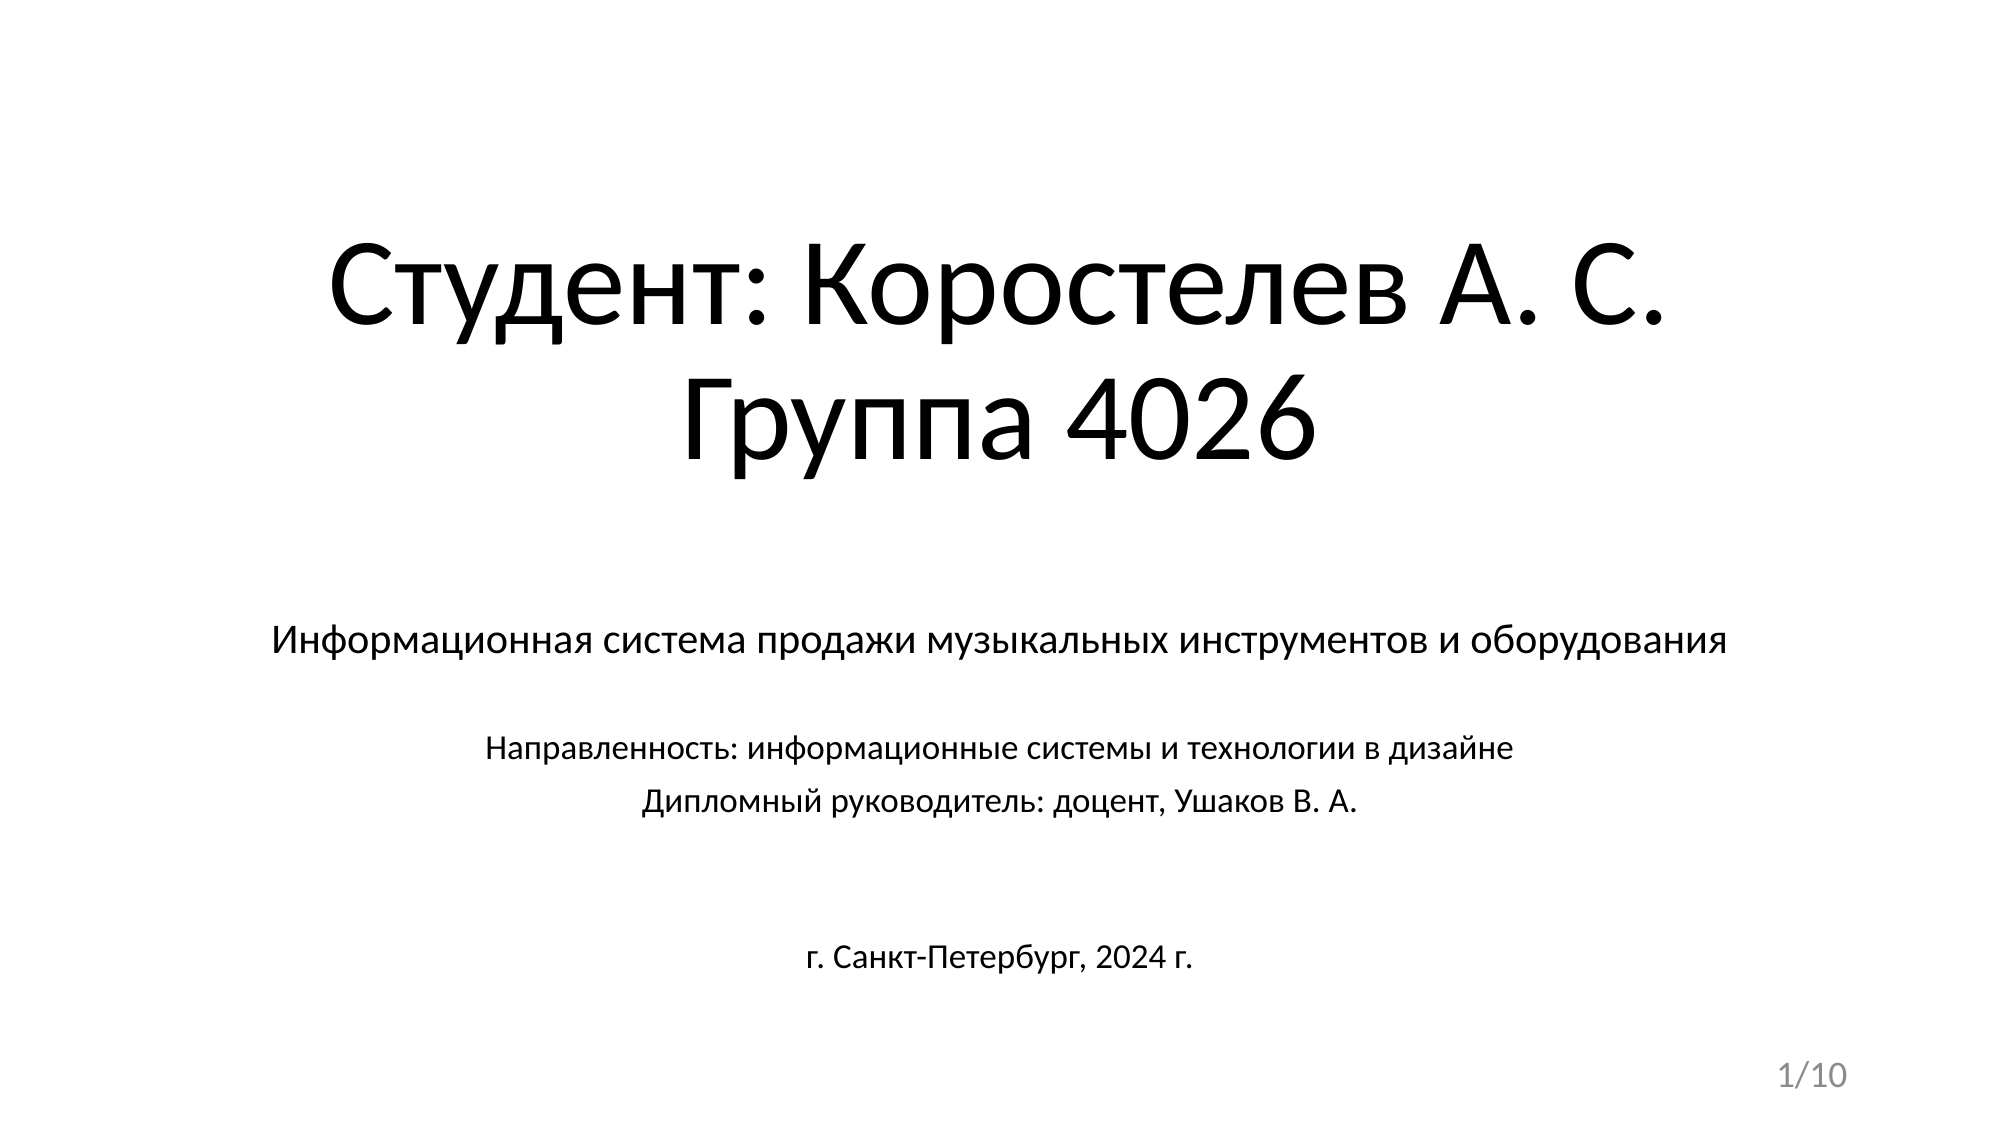

# Студент: Коростелев А. С. Группа 4026

Информационная система продажи музыкальных инструментов и оборудования

Направленность: информационные системы и технологии в дизайне
Дипломный руководитель: доцент, Ушаков В. А.

г. Санкт-Петербург, 2024 г.
1/10